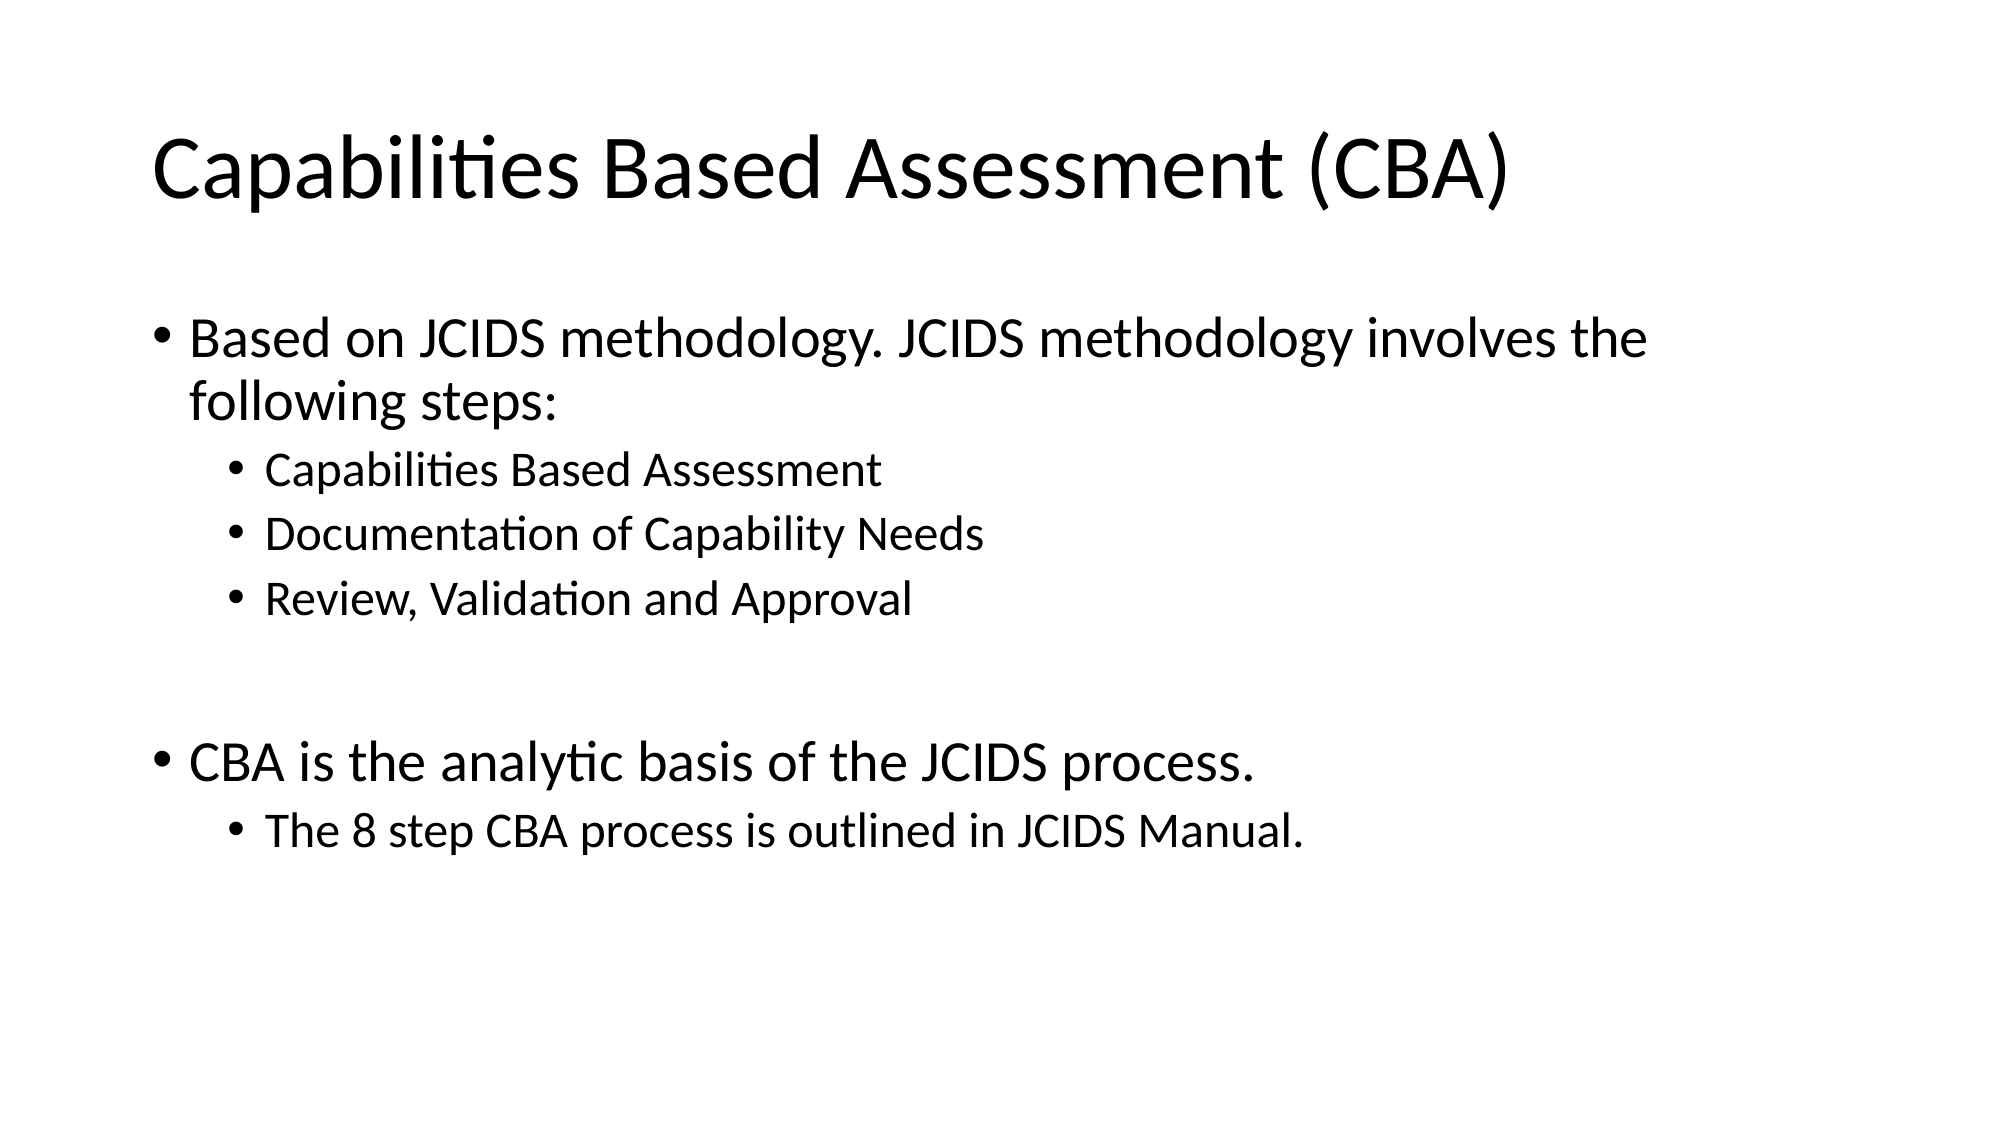

# Capabilities Based Assessment (CBA)
Based on JCIDS methodology. JCIDS methodology involves the following steps:
Capabilities Based Assessment
Documentation of Capability Needs
Review, Validation and Approval

CBA is the analytic basis of the JCIDS process.
The 8 step CBA process is outlined in JCIDS Manual.